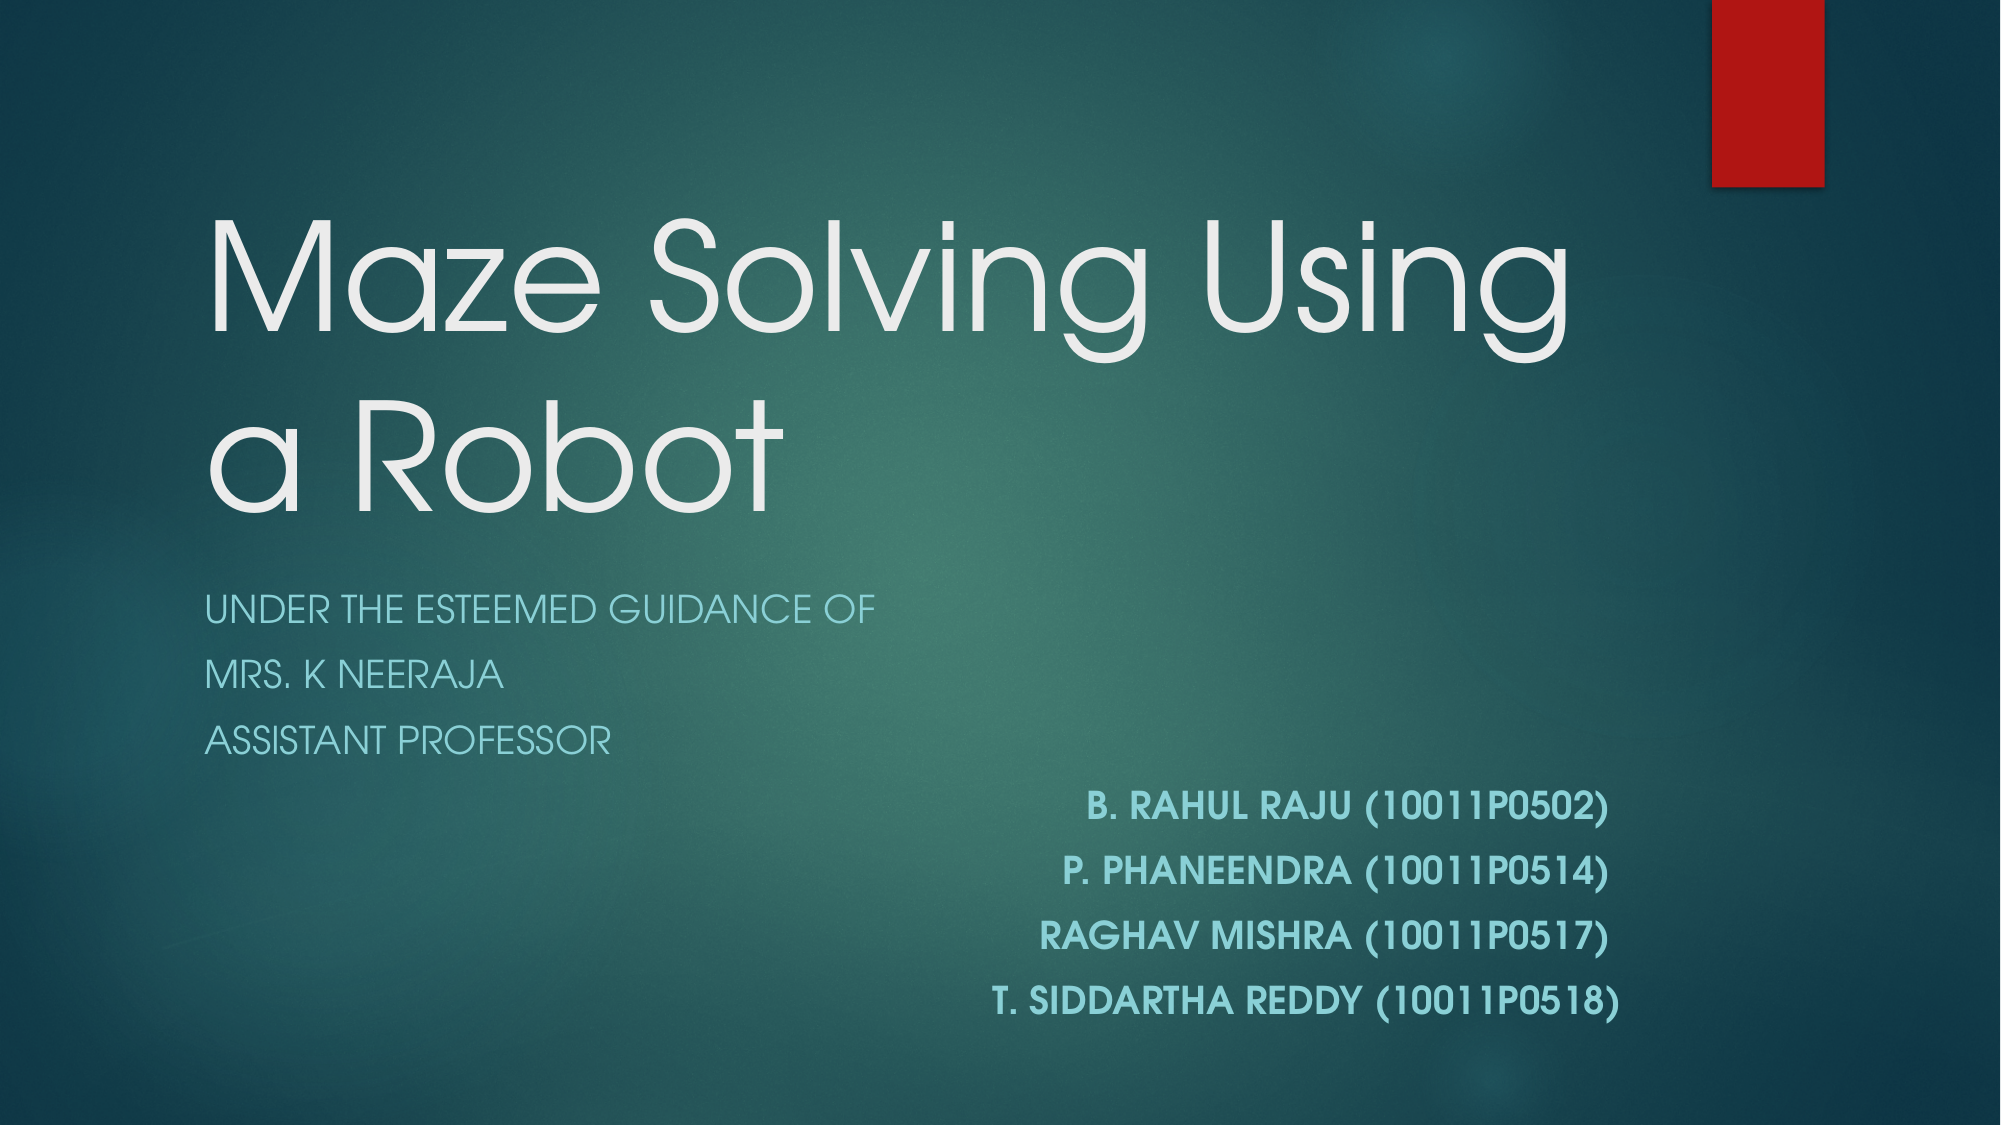

# Maze Solving Using a Robot
Under the esteemed guidance of
Mrs. K Neeraja
Assistant Professor
B. Rahul Raju (10011P0502)
P. Phaneendra (10011P0514)
Raghav Mishra (10011P0517)
T. Siddartha Reddy (10011P0518)